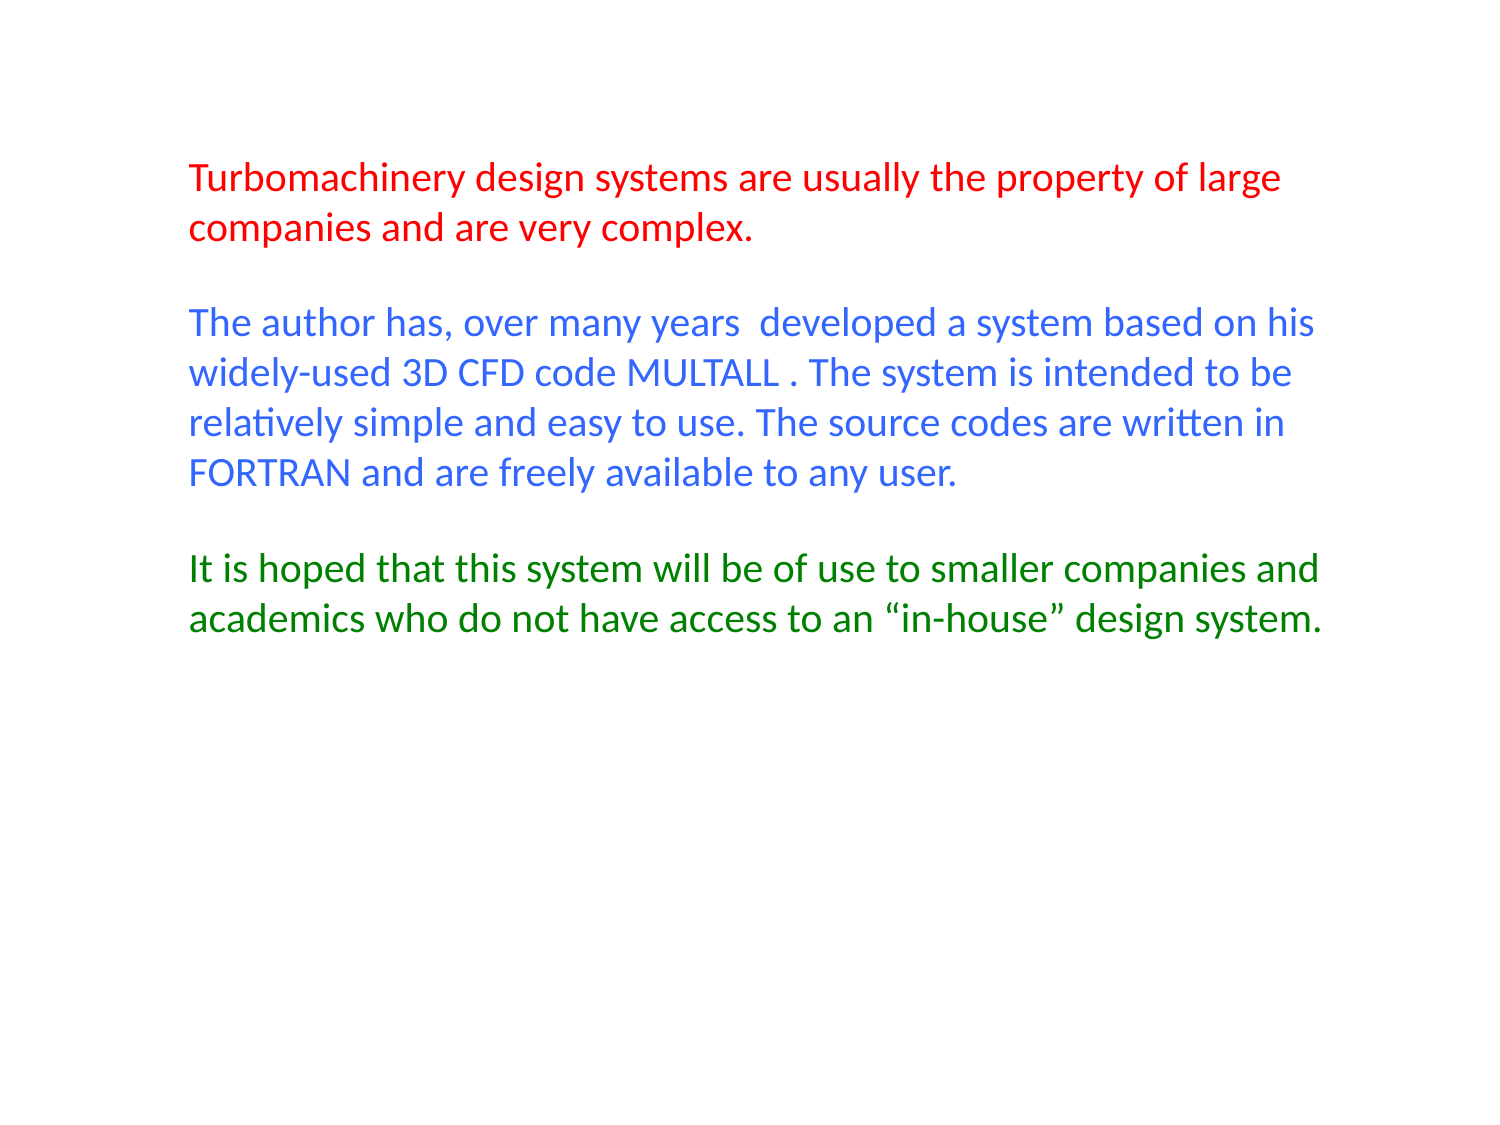

Turbomachinery design systems are usually the property of large companies and are very complex.

The author has, over many years  developed a system based on his widely-used 3D CFD code MULTALL . The system is intended to be relatively simple and easy to use. The source codes are written in FORTRAN and are freely available to any user.

It is hoped that this system will be of use to smaller companies and academics who do not have access to an “in-house” design system.